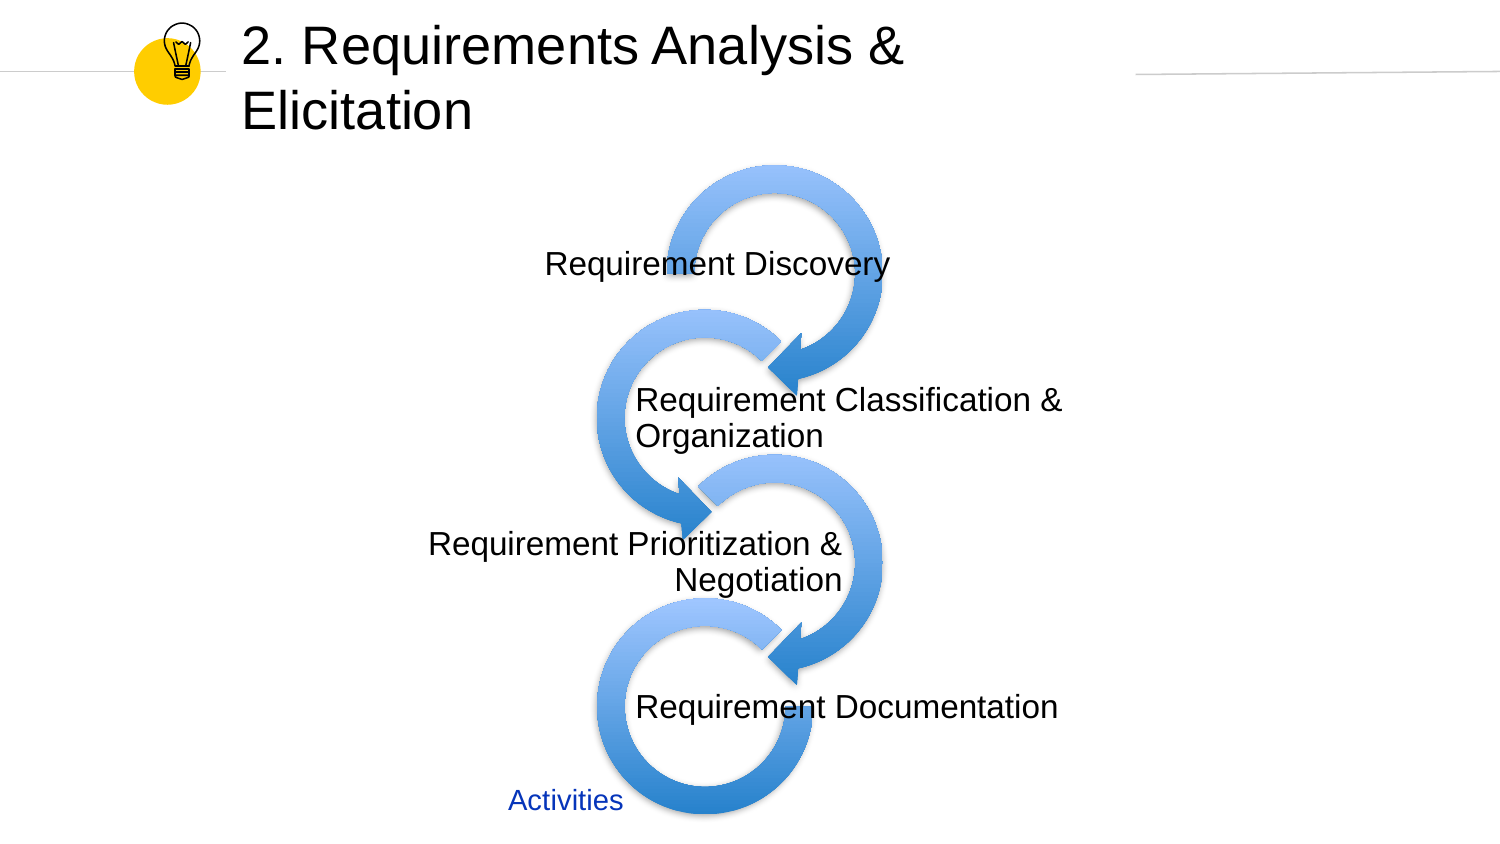

# 2. Requirements Analysis & Elicitation

Requirement Discovery

Requirement Classification & Organization

Requirement Prioritization & Negotiation

Requirement Documentation
Activities